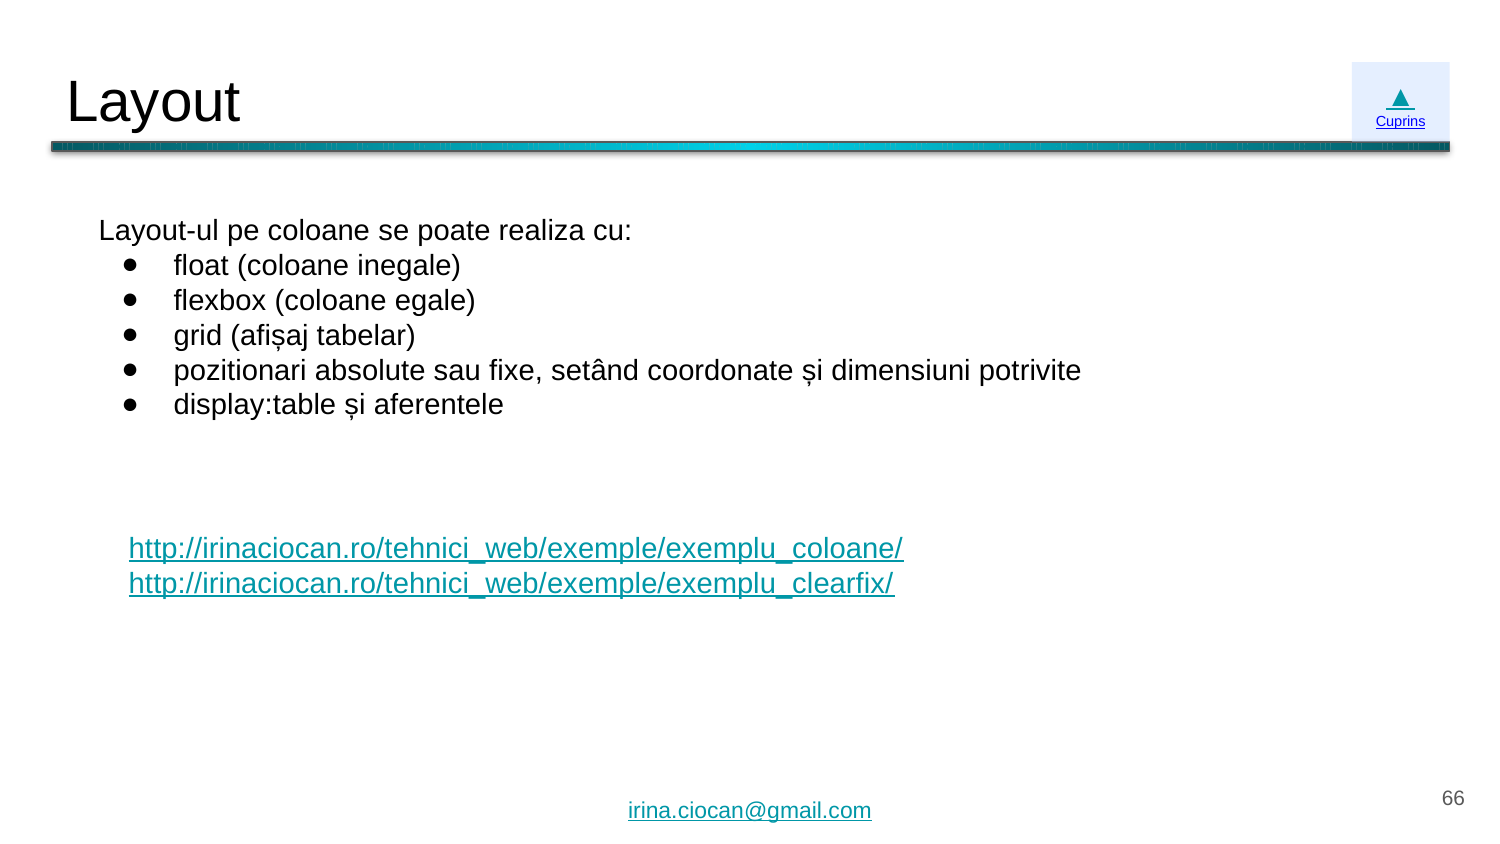

# Layout
▲
Cuprins

Layout-ul pe coloane se poate realiza cu:
float (coloane inegale)
flexbox (coloane egale)
grid (afișaj tabelar)
pozitionari absolute sau fixe, setând coordonate și dimensiuni potrivite
display:table și aferentele
http://irinaciocan.ro/tehnici_web/exemple/exemplu_coloane/
http://irinaciocan.ro/tehnici_web/exemple/exemplu_clearfix/
66
irina.ciocan@gmail.com